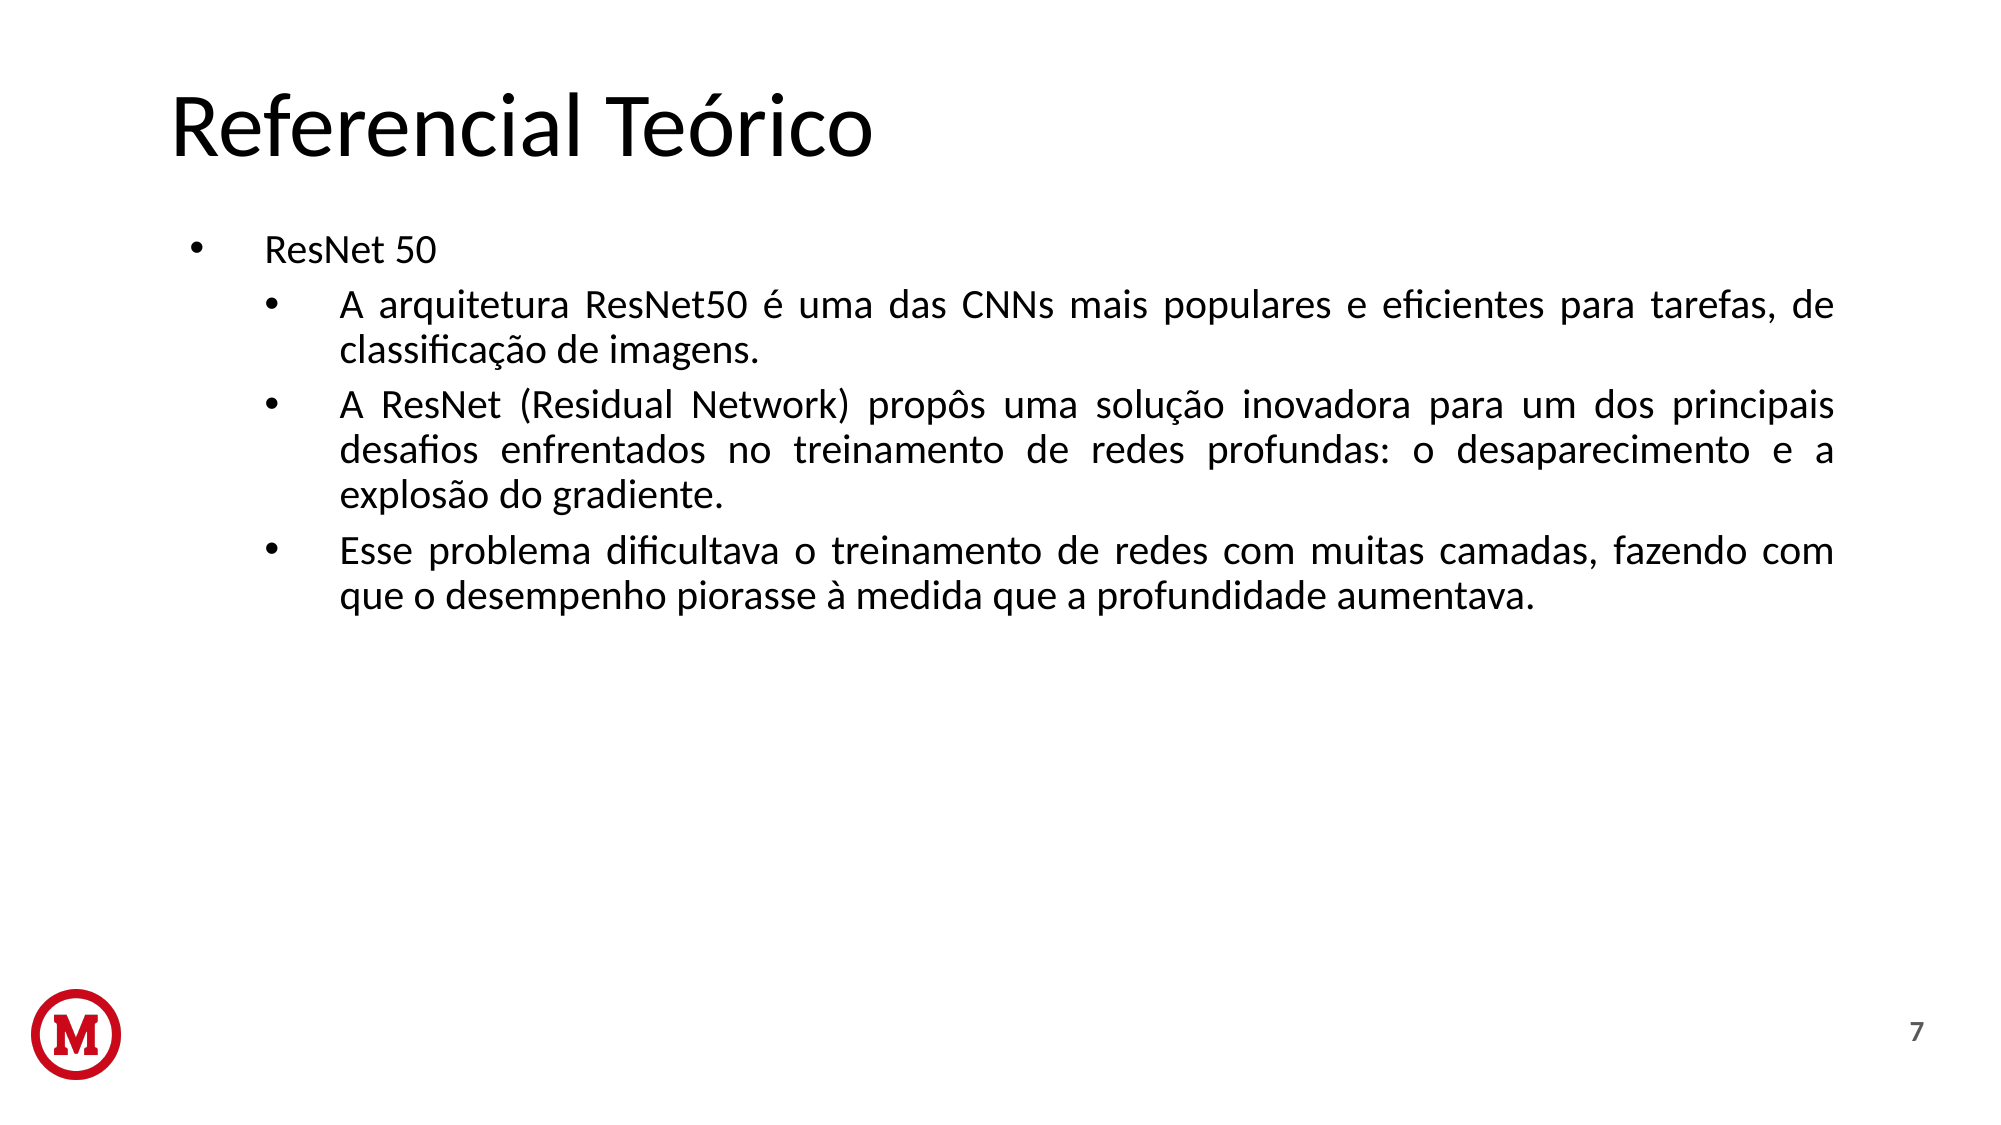

Referencial Teórico
ResNet 50
A arquitetura ResNet50 é uma das CNNs mais populares e eficientes para tarefas, de classificação de imagens.
A ResNet (Residual Network) propôs uma solução inovadora para um dos principais desafios enfrentados no treinamento de redes profundas: o desaparecimento e a explosão do gradiente.
Esse problema dificultava o treinamento de redes com muitas camadas, fazendo com que o desempenho piorasse à medida que a profundidade aumentava.

7